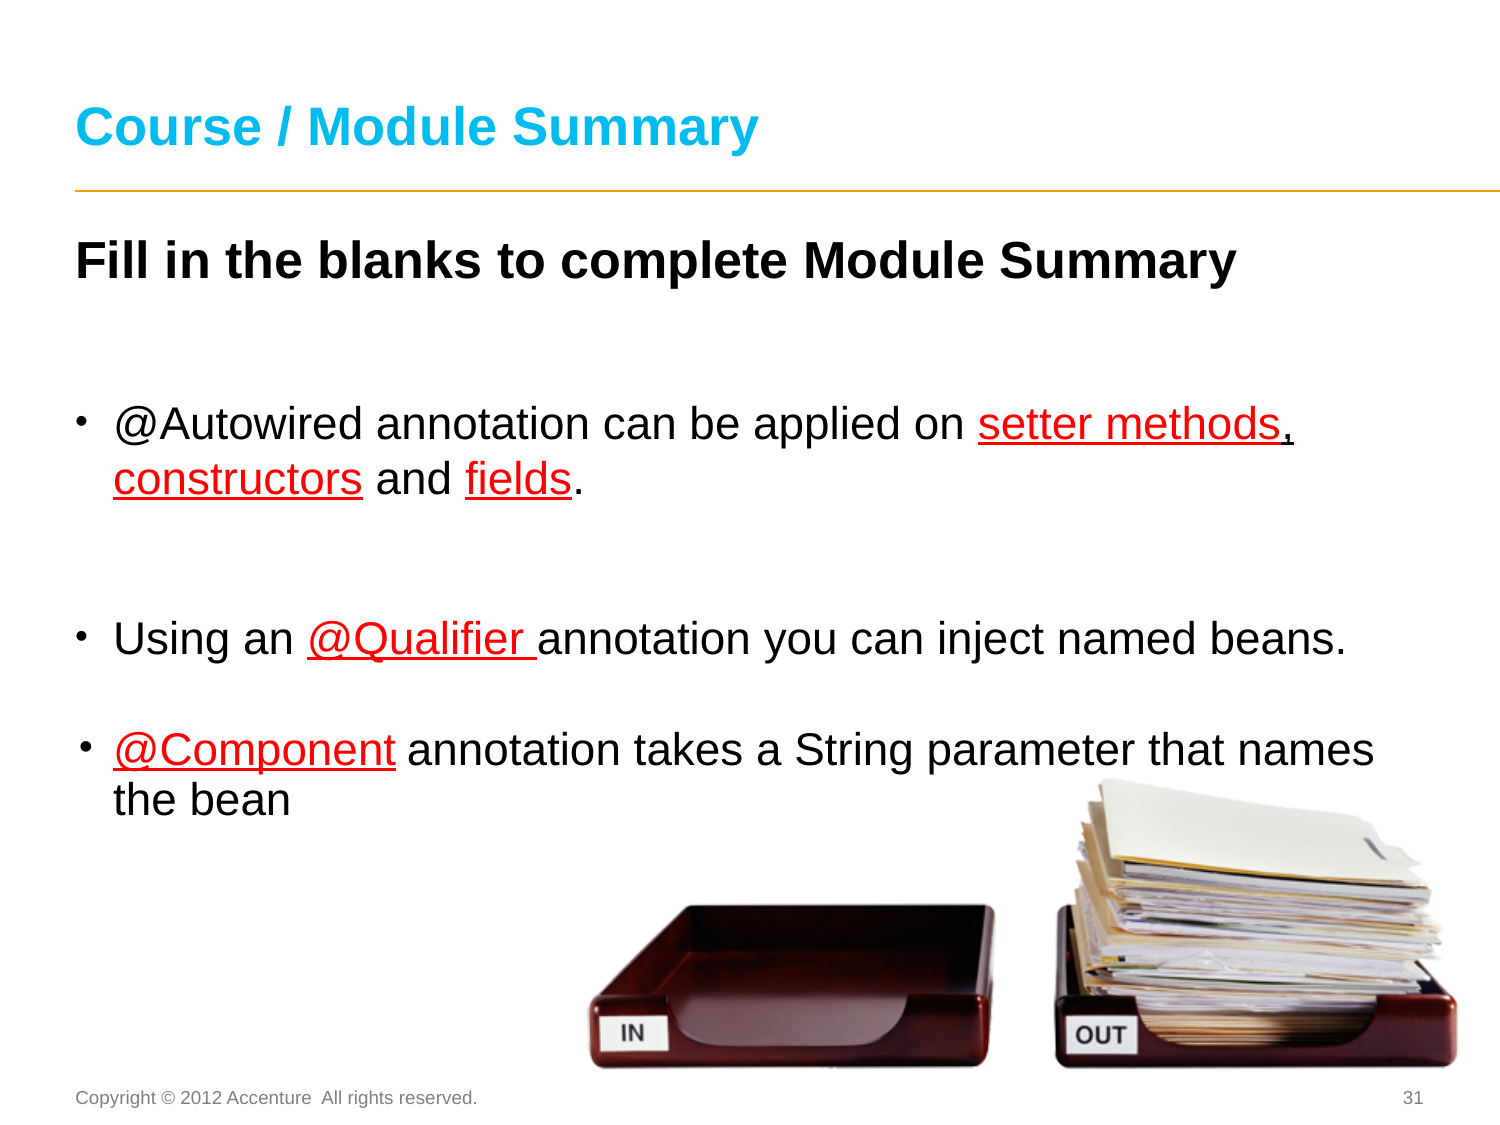

# Course / Module Summary
Fill in the blanks to complete Module Summary

@Autowired annotation can be applied on setter methods, constructors and fields.

Using an @Qualifier annotation you can inject named beans.

@Component annotation takes a String parameter that names the bean